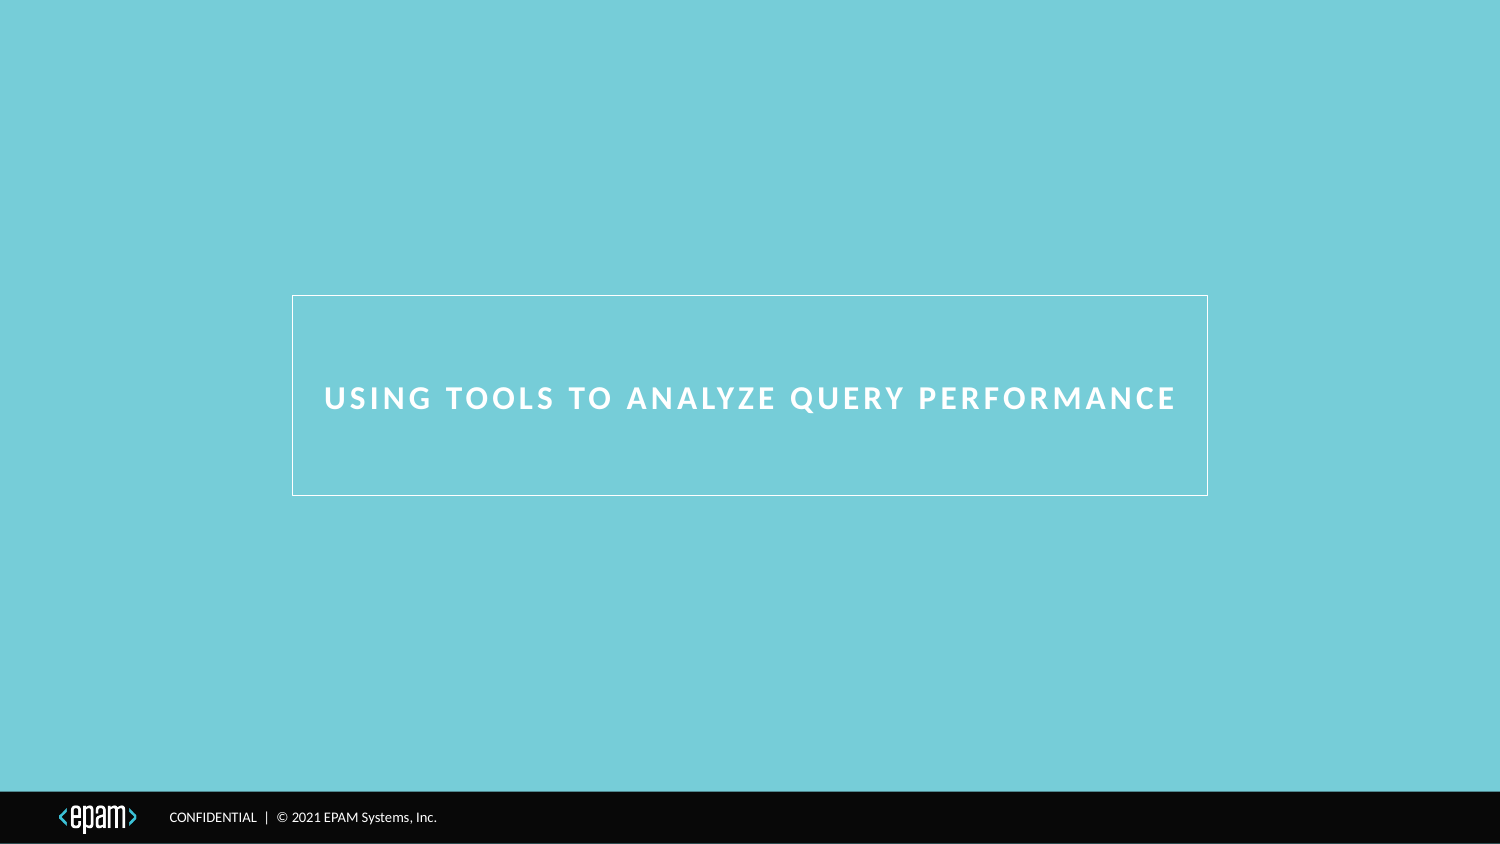

# Using Tools to Analyze Query Performance